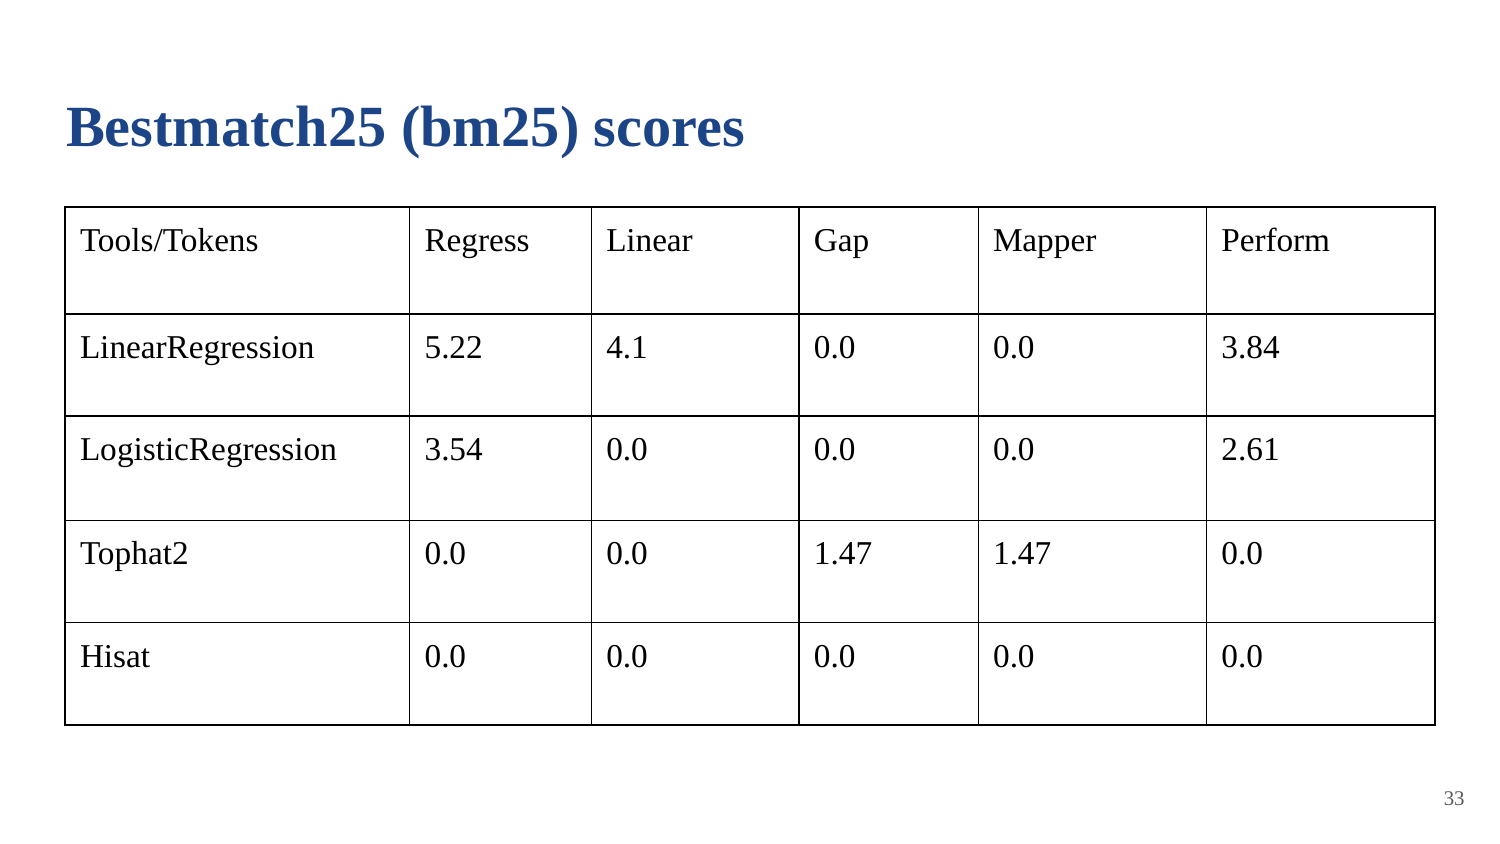

# Bestmatch25 (bm25) scores
| Tools/Tokens | Regress | Linear | Gap | Mapper | Perform |
| --- | --- | --- | --- | --- | --- |
| LinearRegression | 5.22 | 4.1 | 0.0 | 0.0 | 3.84 |
| LogisticRegression | 3.54 | 0.0 | 0.0 | 0.0 | 2.61 |
| Tophat2 | 0.0 | 0.0 | 1.47 | 1.47 | 0.0 |
| Hisat | 0.0 | 0.0 | 0.0 | 0.0 | 0.0 |
33